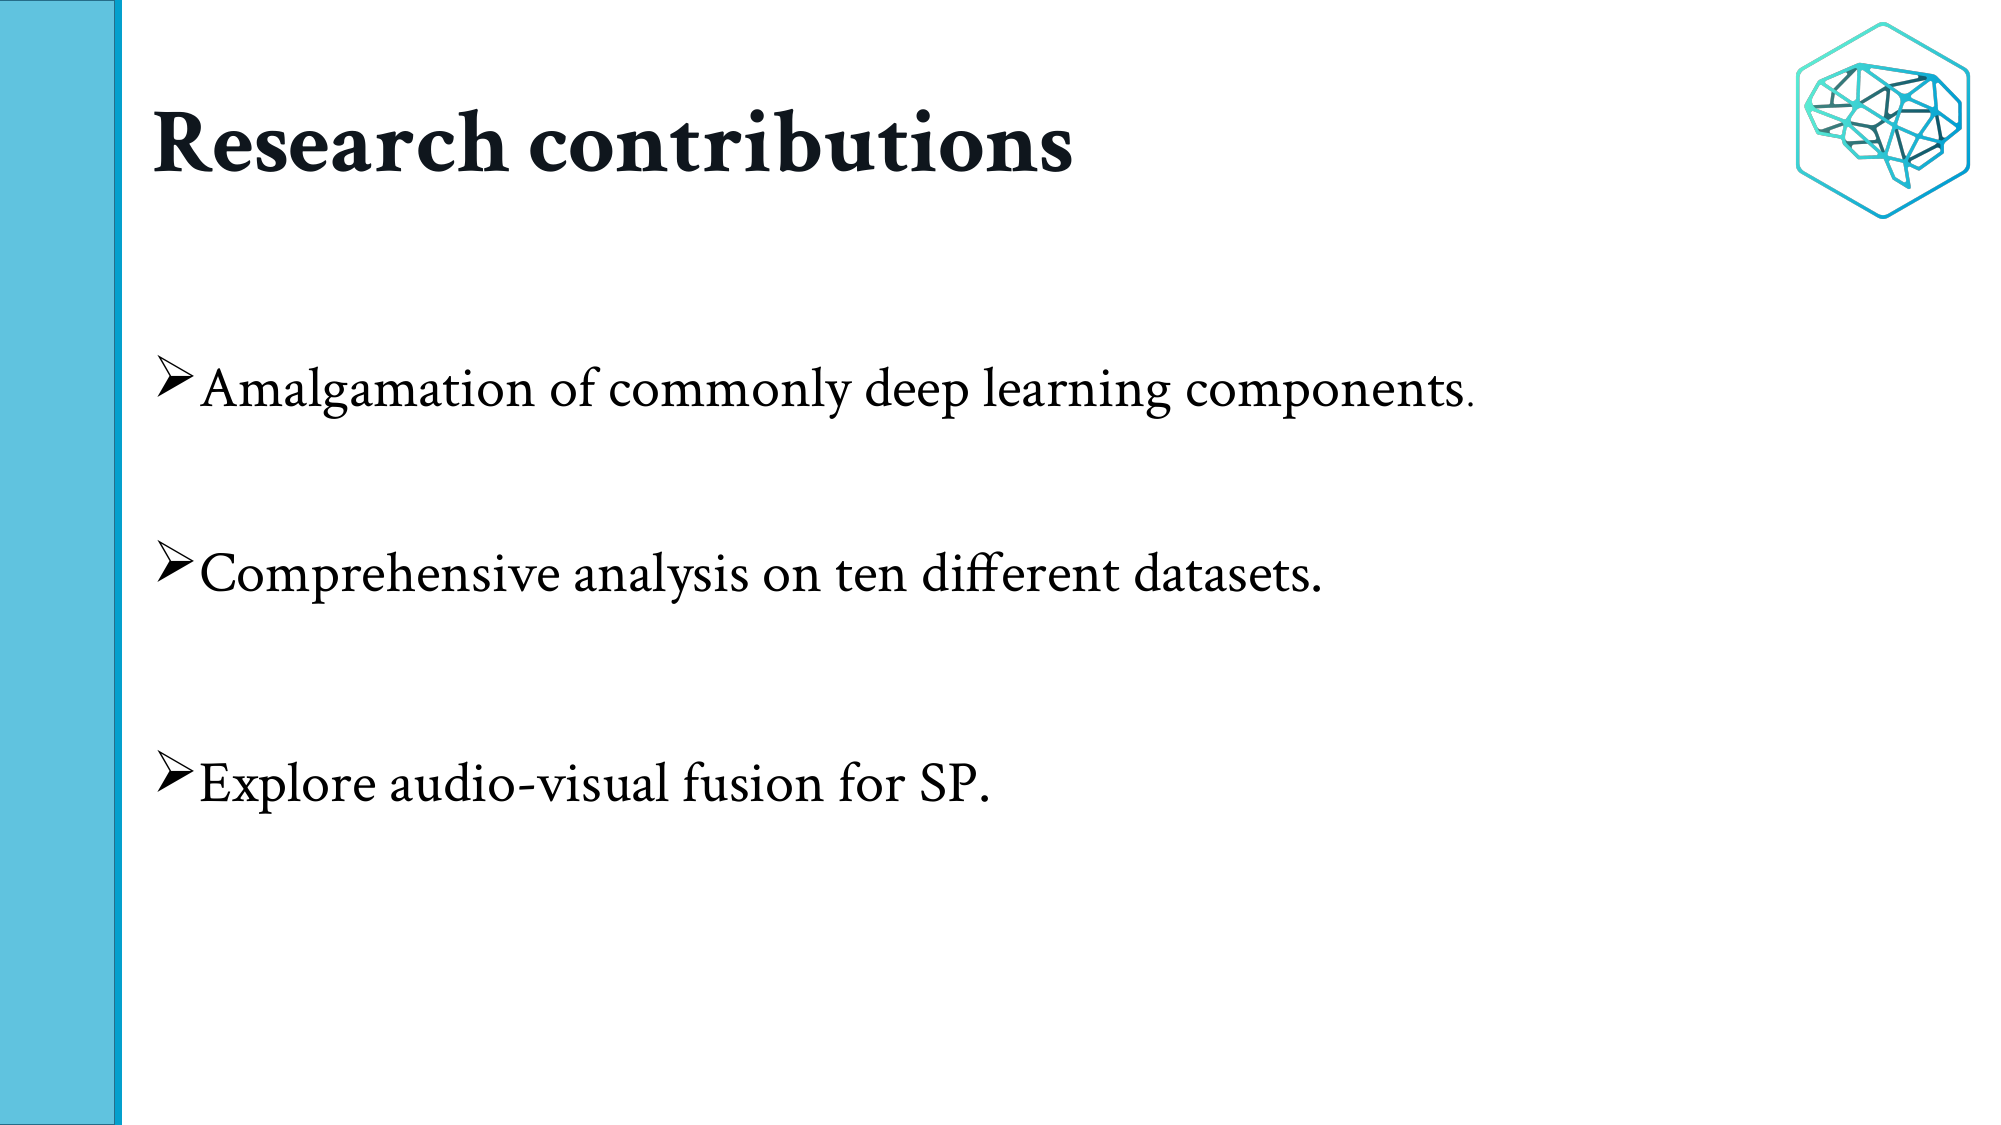

# Research contributions

Amalgamation of commonly deep learning components.

Comprehensive analysis on ten different datasets.

Explore audio-visual fusion for SP.